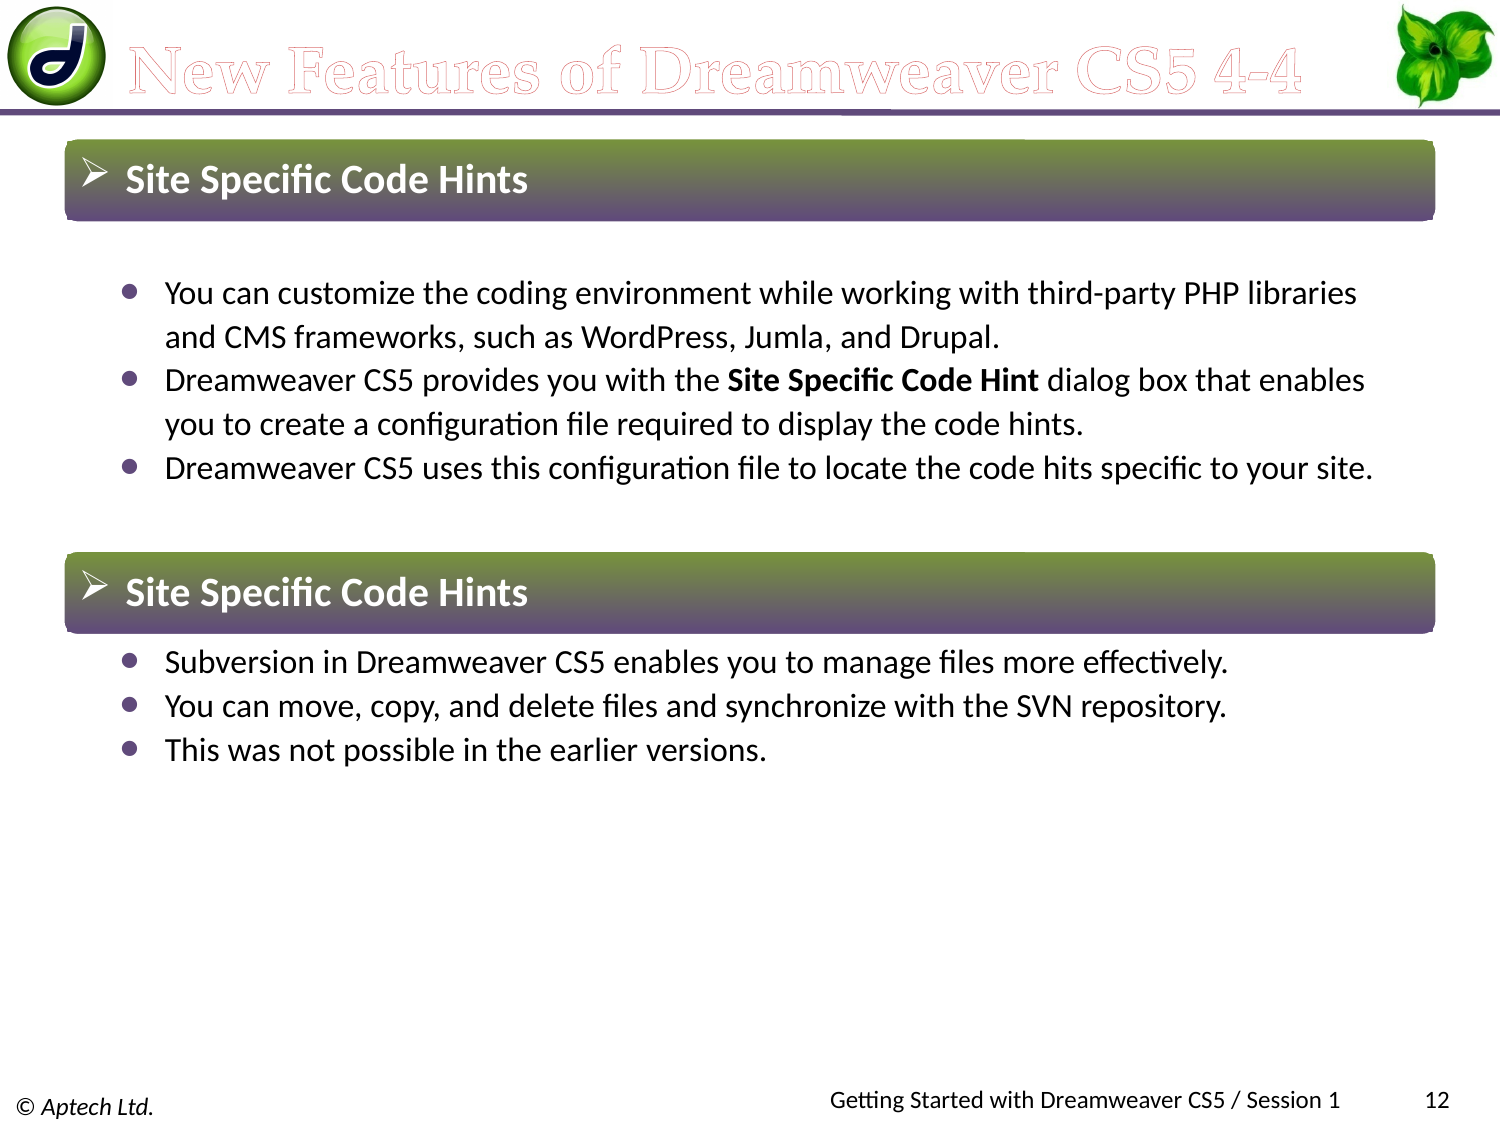

# New Features of Dreamweaver CS5 4-4

 Site Specific Code Hints
You can customize the coding environment while working with third-party PHP libraries and CMS frameworks, such as WordPress, Jumla, and Drupal.
Dreamweaver CS5 provides you with the Site Specific Code Hint dialog box that enables you to create a configuration file required to display the code hints.
Dreamweaver CS5 uses this configuration file to locate the code hits specific to your site.

 Site Specific Code Hints
Subversion in Dreamweaver CS5 enables you to manage files more effectively.
You can move, copy, and delete files and synchronize with the SVN repository.
This was not possible in the earlier versions.
Getting Started with Dreamweaver CS5 / Session 1
12